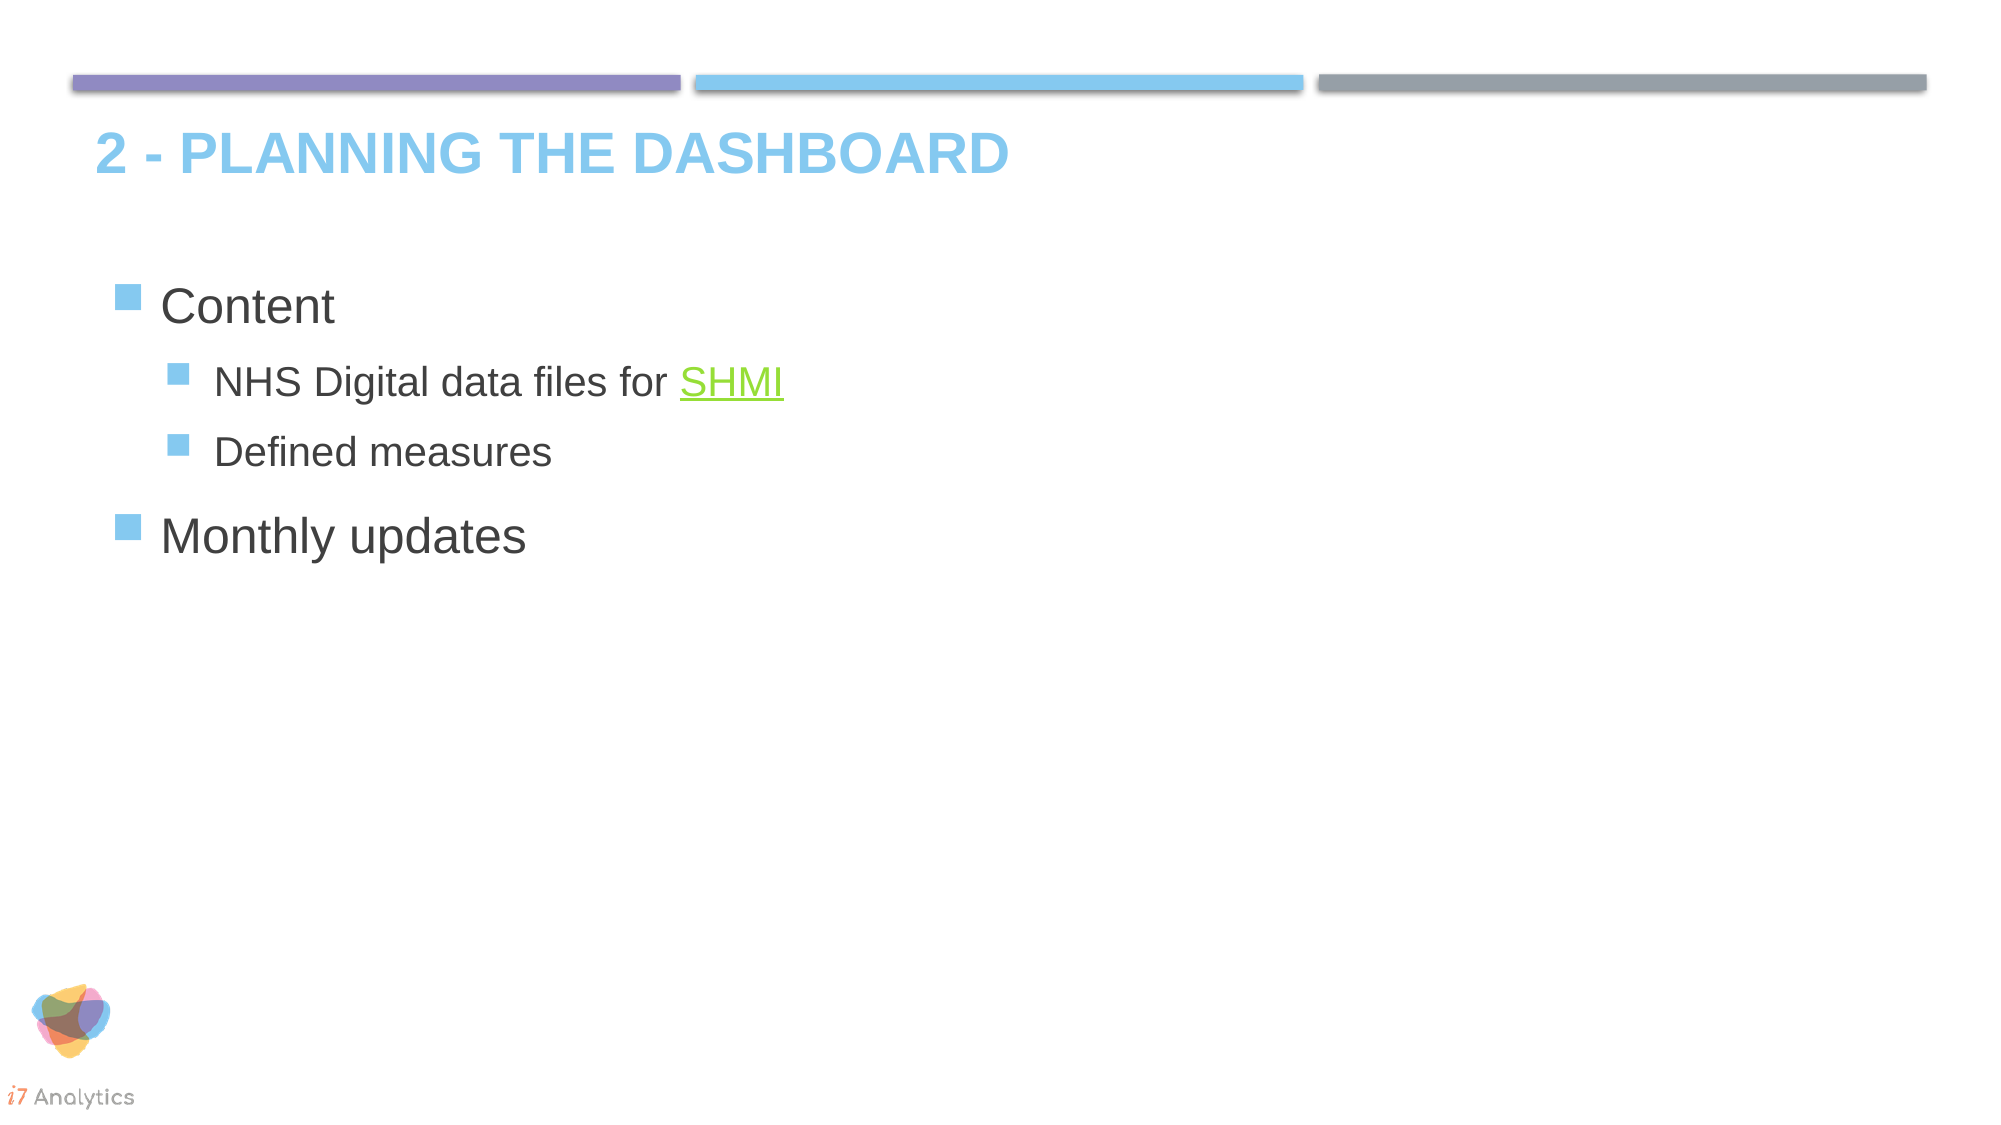

# 2 - Planning the dashboard
Content
NHS Digital data files for SHMI
Defined measures
Monthly updates